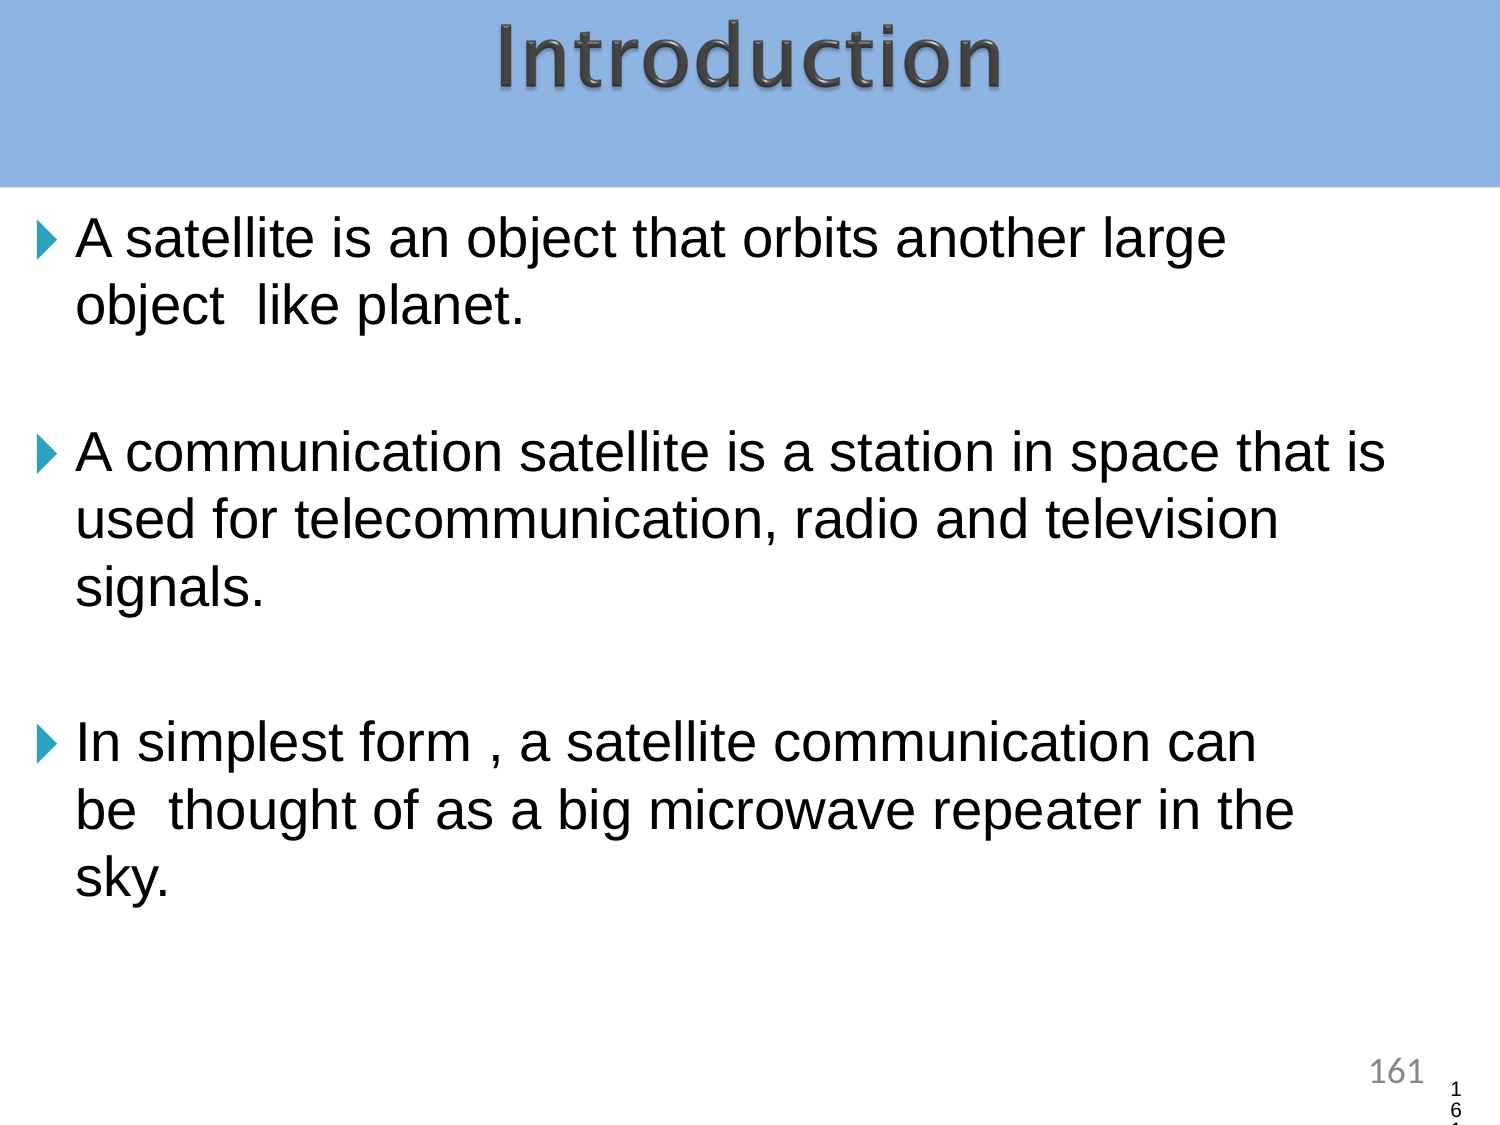

A satellite is an object that orbits another large object  like planet.

A communication satellite is a station in space that is  used for telecommunication, radio and television signals.

In simplest form , a satellite communication can be  thought of as a big microwave repeater in the sky.

161
161